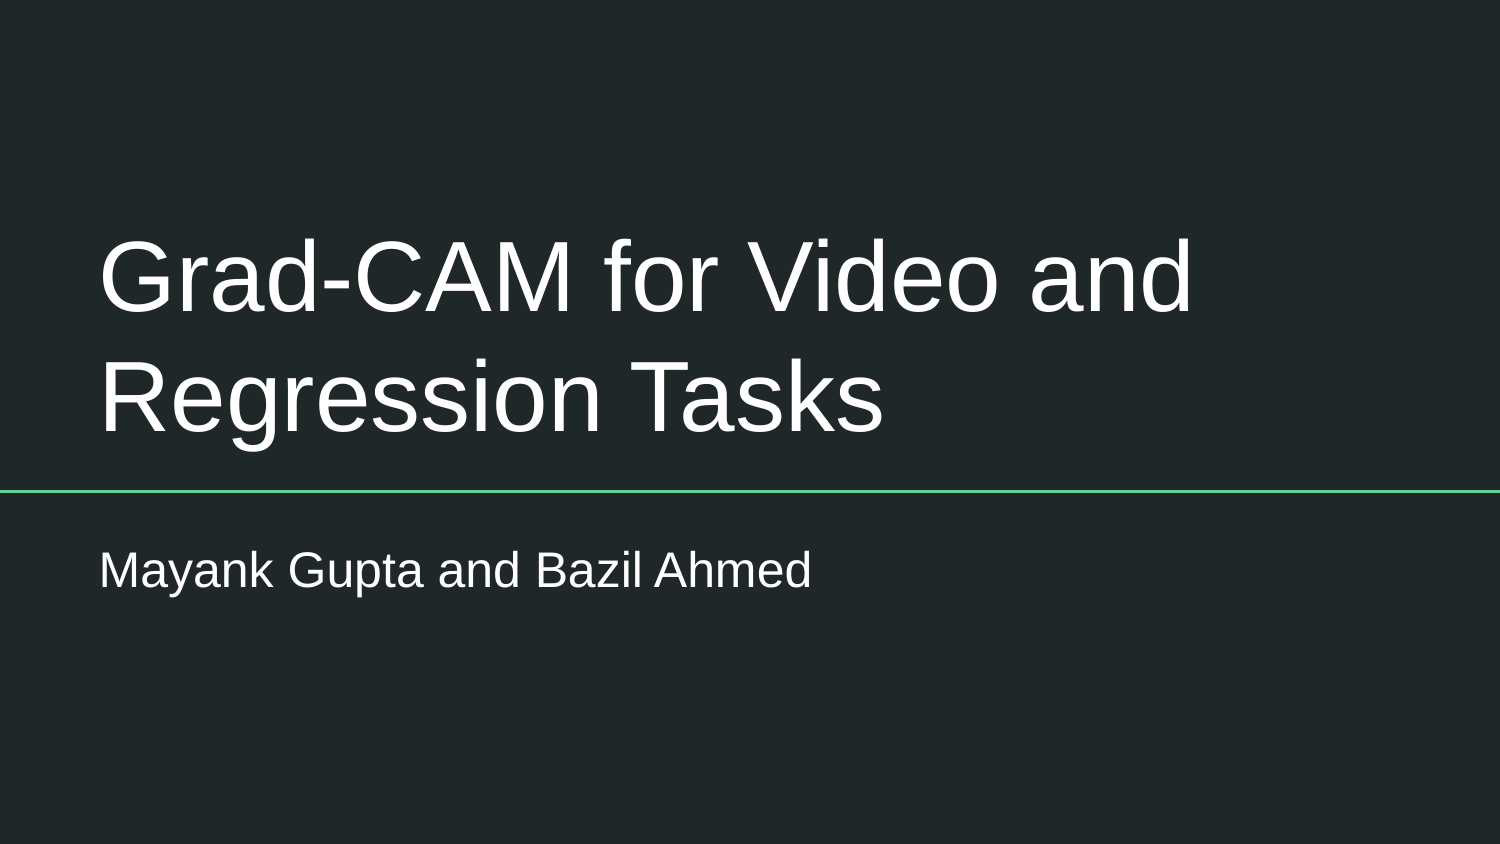

# Grad-CAM for Video and Regression Tasks
Mayank Gupta and Bazil Ahmed